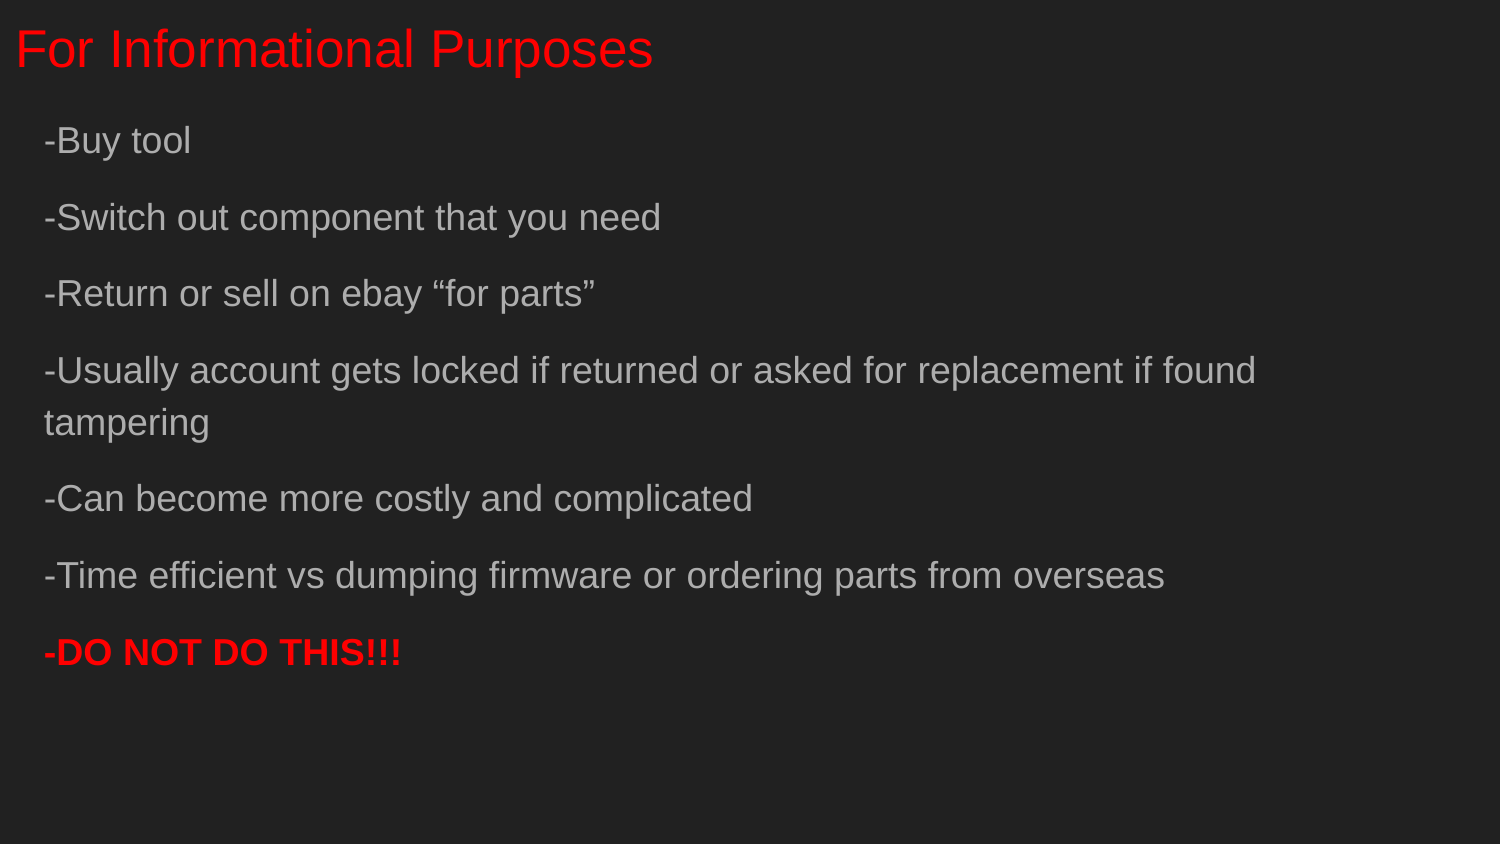

# For Informational Purposes
-Buy tool
-Switch out component that you need
-Return or sell on ebay “for parts”
-Usually account gets locked if returned or asked for replacement if found tampering
-Can become more costly and complicated
-Time efficient vs dumping firmware or ordering parts from overseas
-DO NOT DO THIS!!!